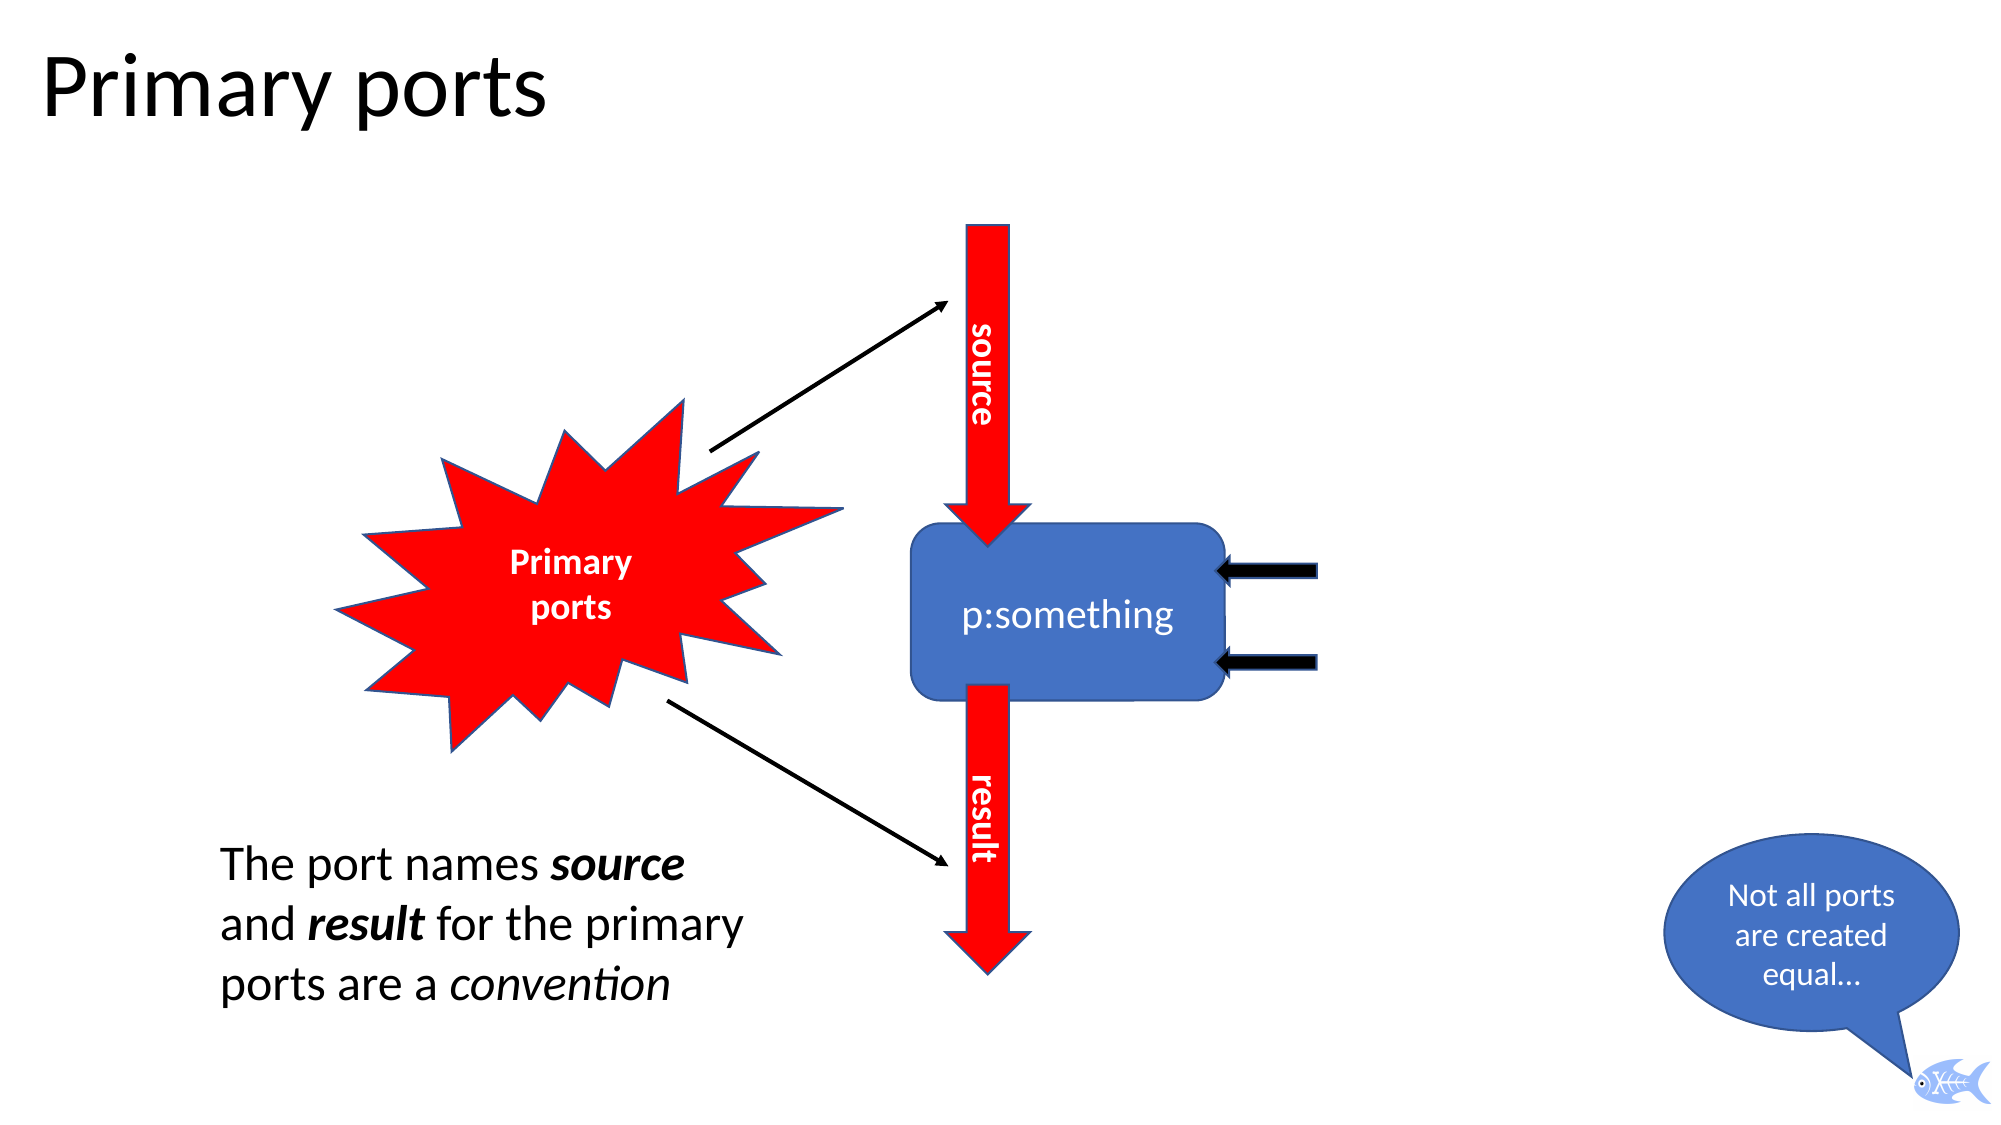

# Primary ports
source
Primary ports
p:something

result
The port names source and result for the primary ports are a convention
Not all ports are created equal…